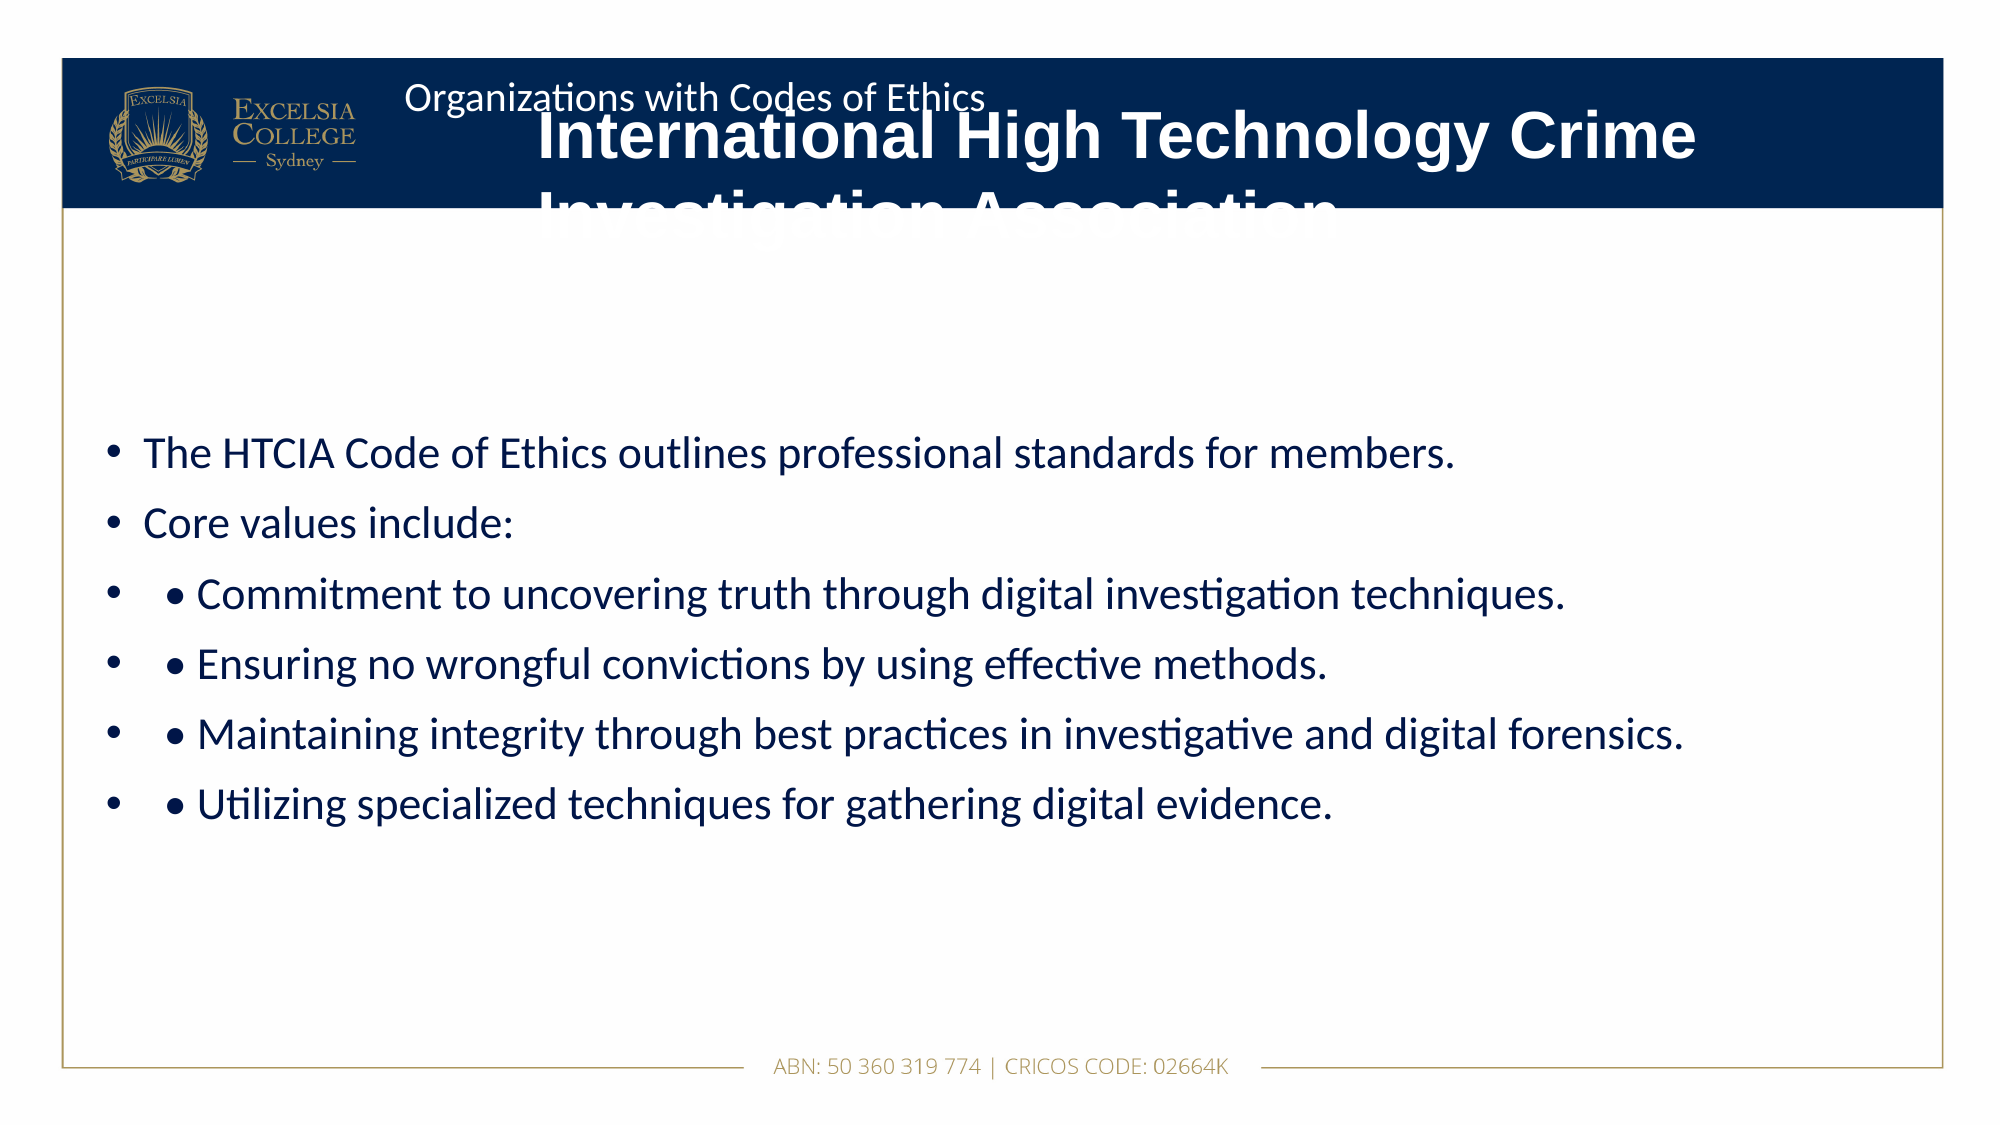

# Organizations with Codes of Ethics
International High Technology Crime Investigation Association
The HTCIA Code of Ethics outlines professional standards for members.
Core values include:
  • Commitment to uncovering truth through digital investigation techniques.
  • Ensuring no wrongful convictions by using effective methods.
  • Maintaining integrity through best practices in investigative and digital forensics.
  • Utilizing specialized techniques for gathering digital evidence.